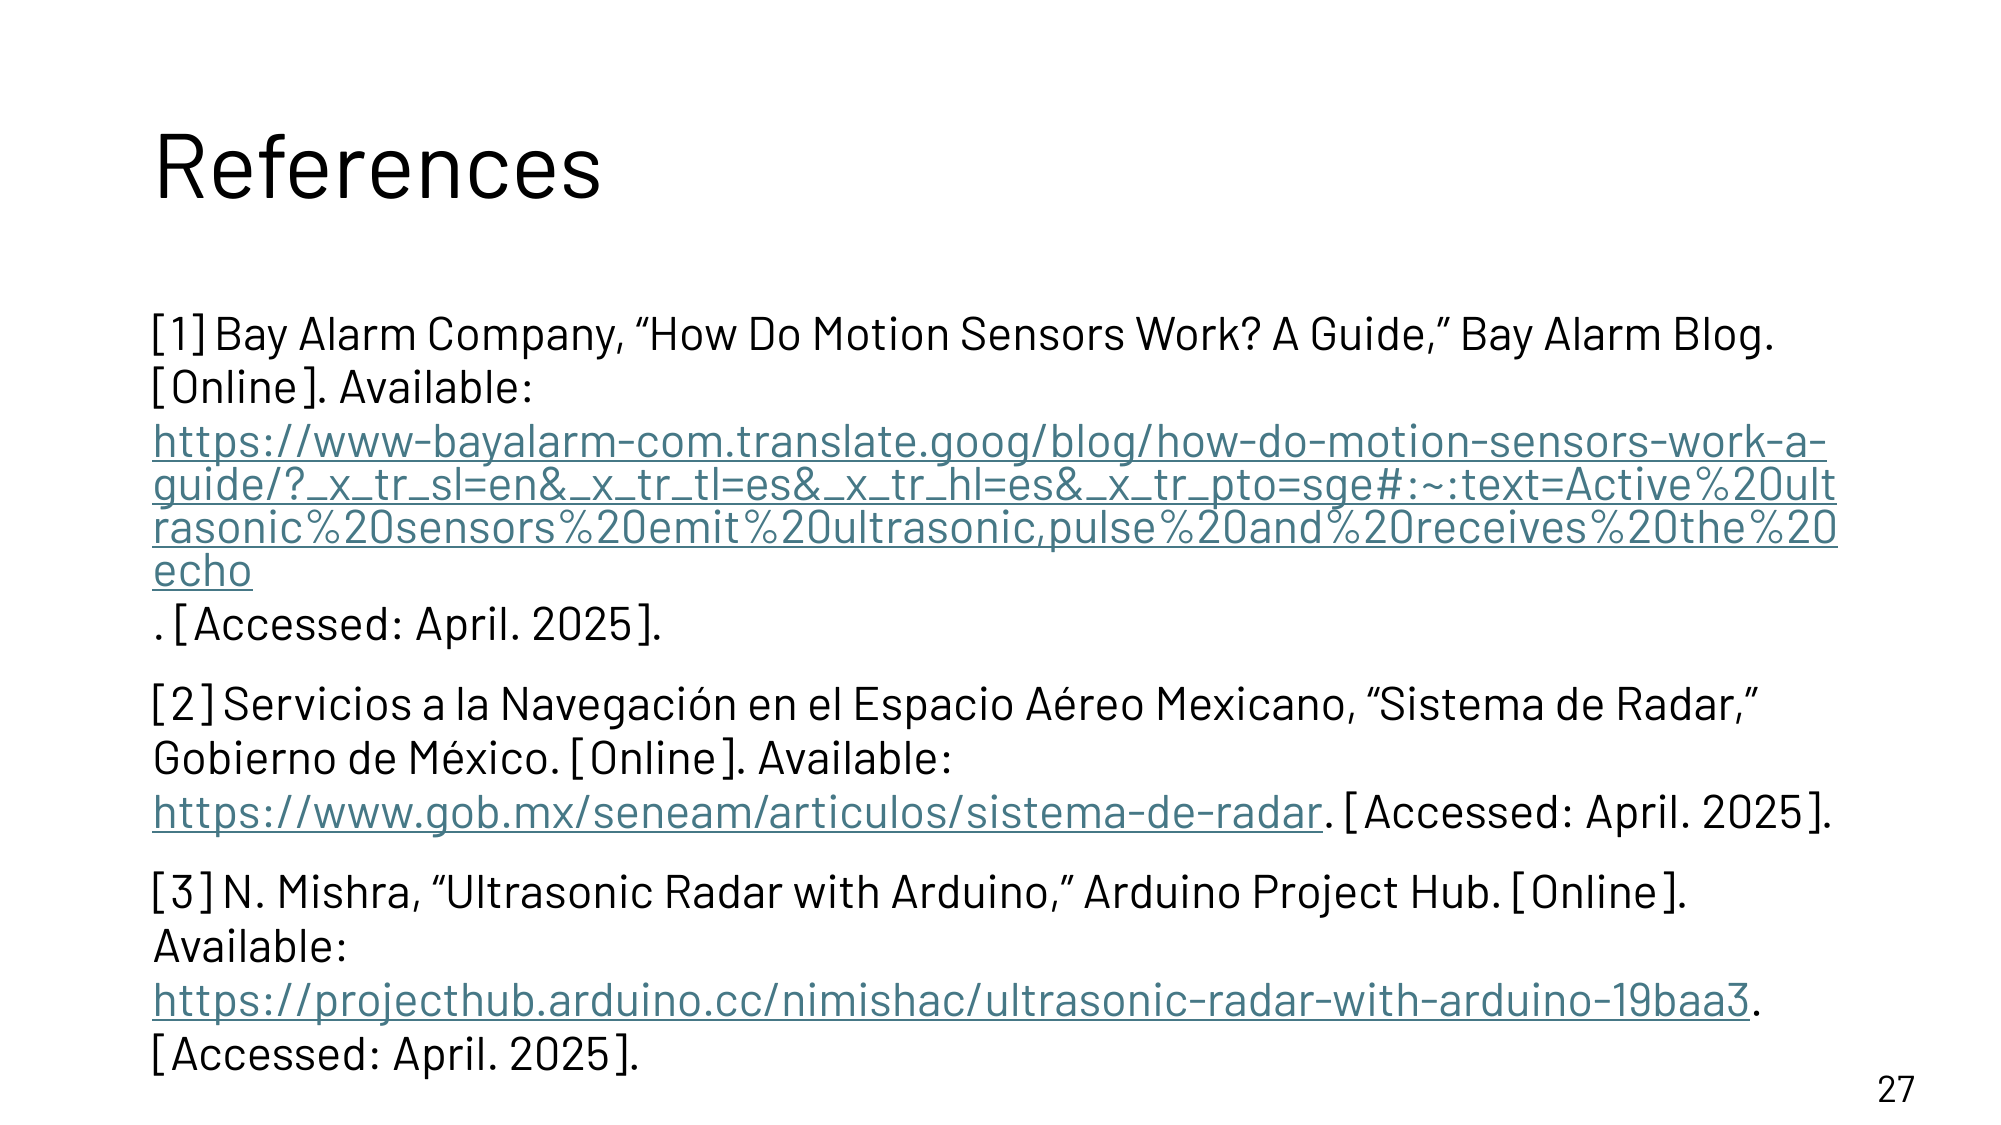

# References
[1] Bay Alarm Company, “How Do Motion Sensors Work? A Guide,” Bay Alarm Blog. [Online]. Available: https://www-bayalarm-com.translate.goog/blog/how-do-motion-sensors-work-a-guide/?_x_tr_sl=en&_x_tr_tl=es&_x_tr_hl=es&_x_tr_pto=sge#:~:text=Active%20ultrasonic%20sensors%20emit%20ultrasonic,pulse%20and%20receives%20the%20echo. [Accessed: April. 2025].
[2] Servicios a la Navegación en el Espacio Aéreo Mexicano, “Sistema de Radar,” Gobierno de México. [Online]. Available: https://www.gob.mx/seneam/articulos/sistema-de-radar. [Accessed: April. 2025].
[3] N. Mishra, “Ultrasonic Radar with Arduino,” Arduino Project Hub. [Online]. Available: https://projecthub.arduino.cc/nimishac/ultrasonic-radar-with-arduino-19baa3. [Accessed: April. 2025].
27